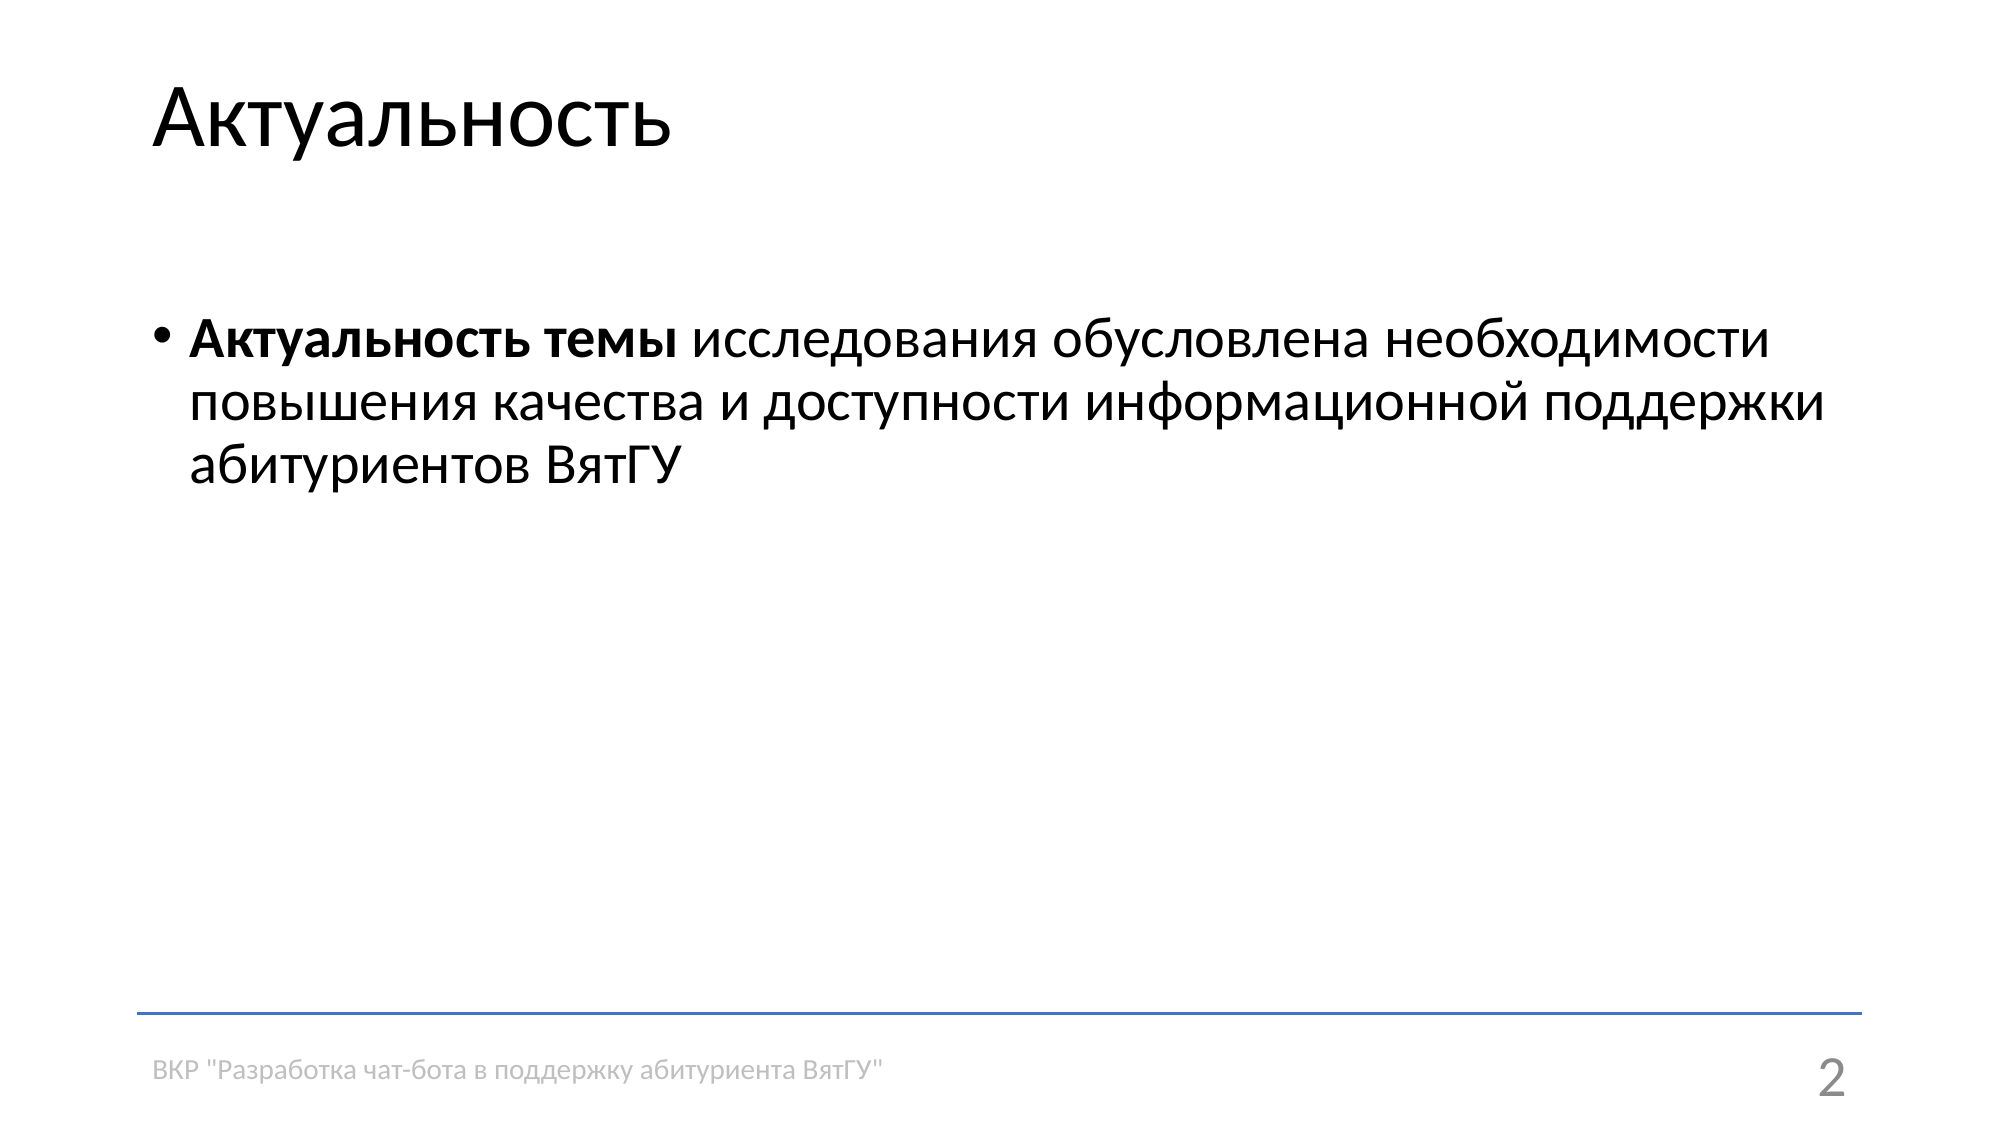

# Актуальность
Актуальность темы исследования обусловлена необходимости повышения качества и доступности информационной поддержки абитуриентов ВятГУ
ВКР "Разработка чат-бота в поддержку абитуриента ВятГУ"
2